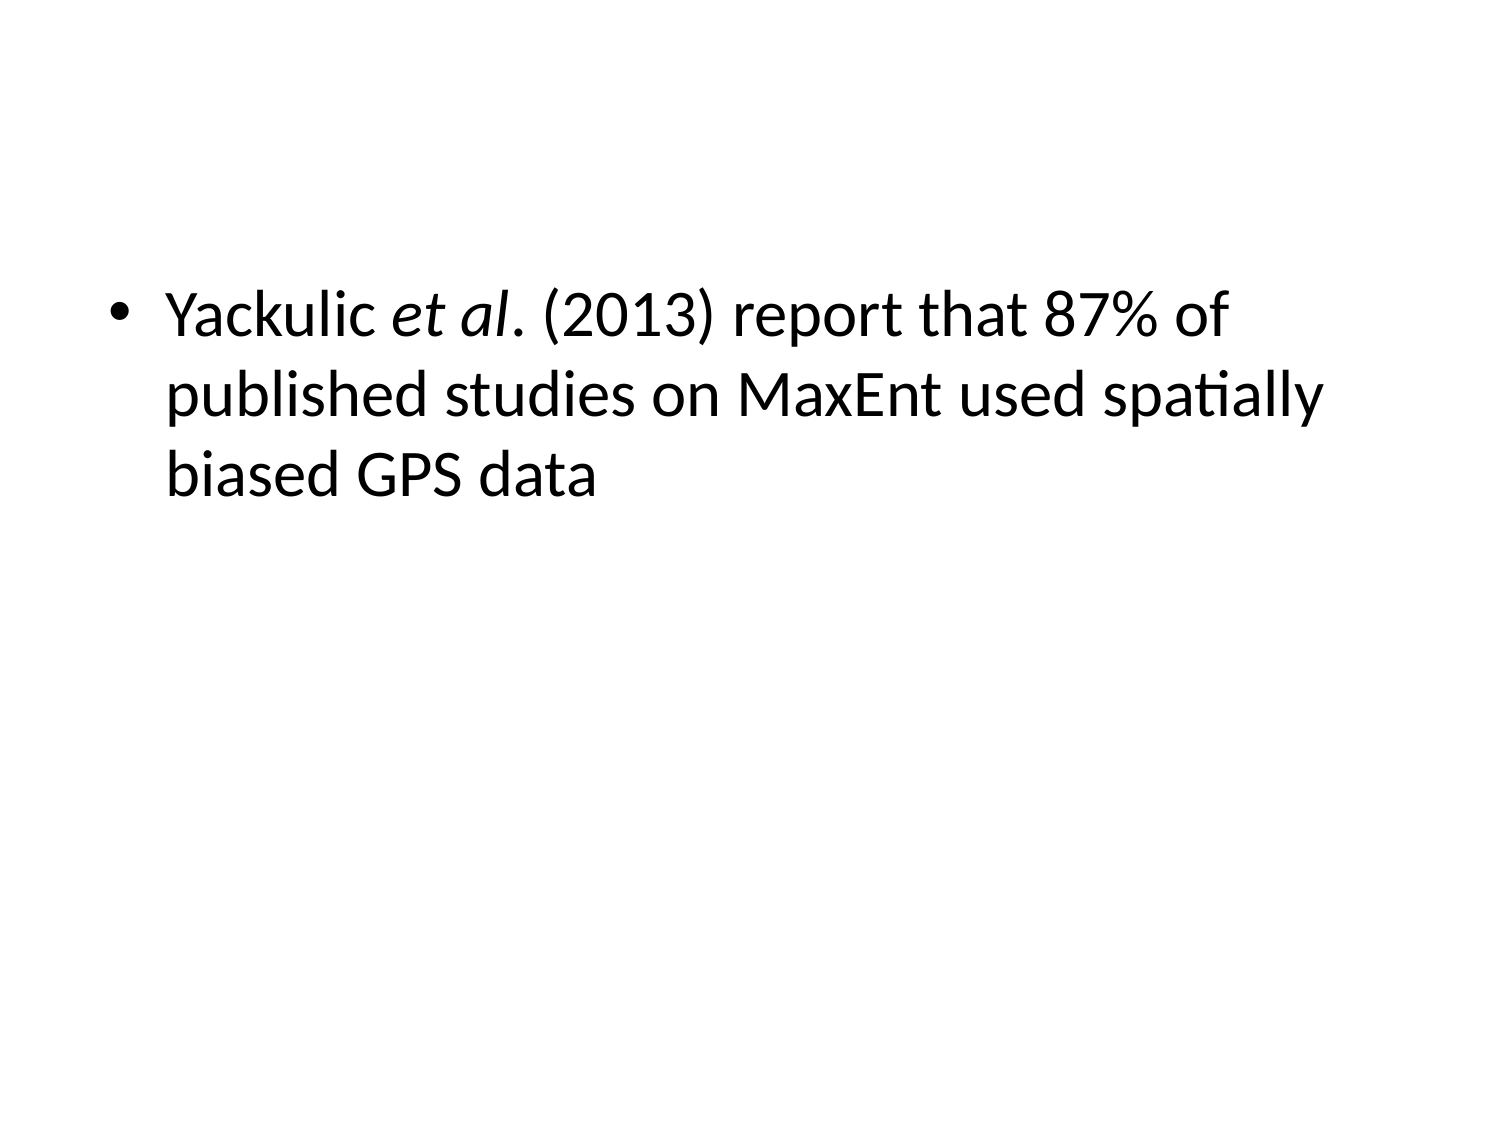

#
Yackulic et al. (2013) report that 87% of published studies on MaxEnt used spatially biased GPS data